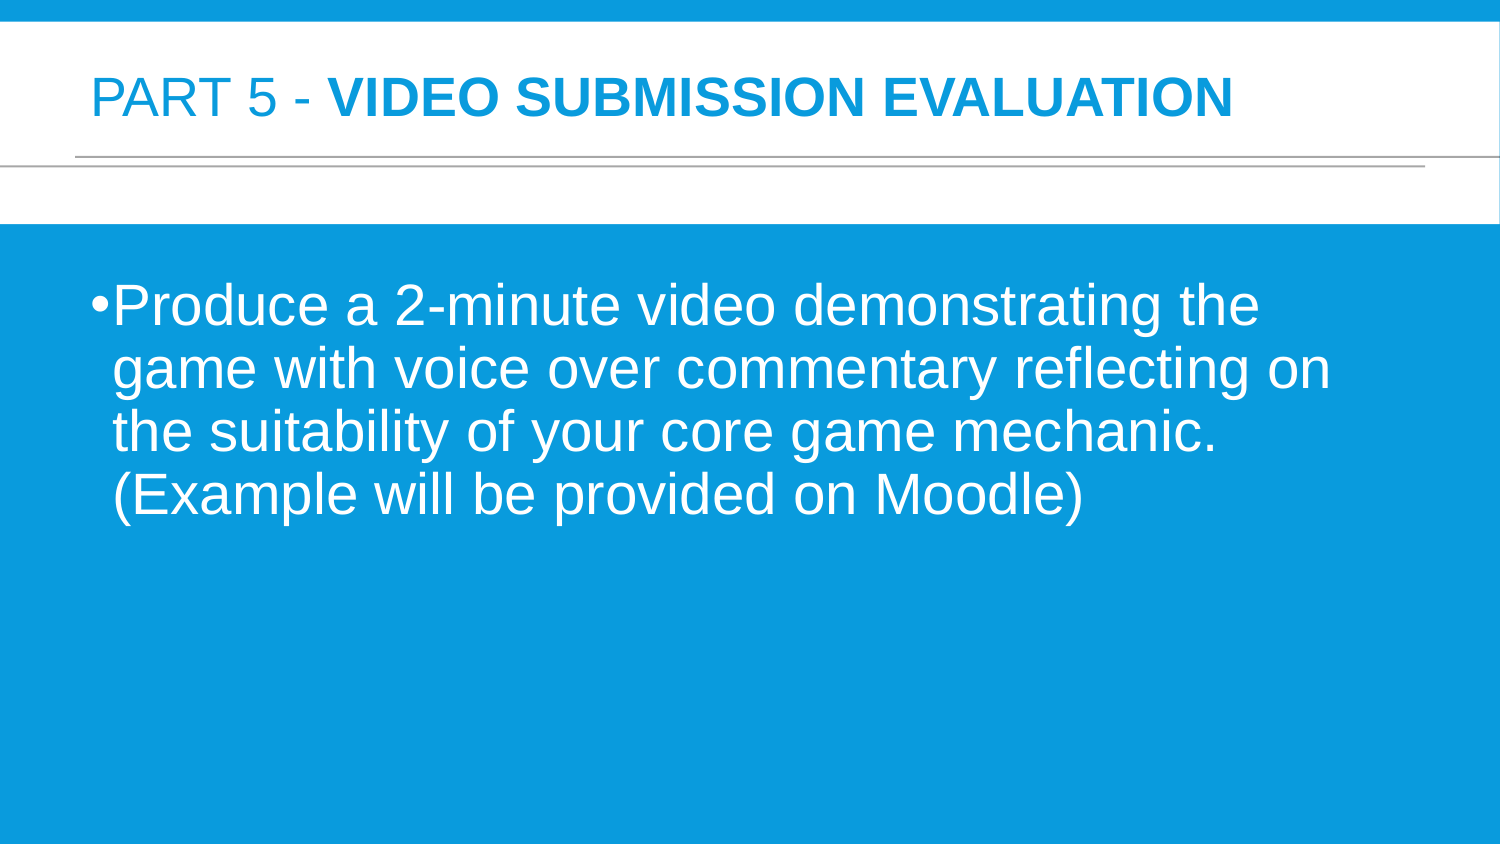

# Part 5 - Video submission Evaluation
Produce a 2-minute video demonstrating the game with voice over commentary reflecting on the suitability of your core game mechanic. (Example will be provided on Moodle)